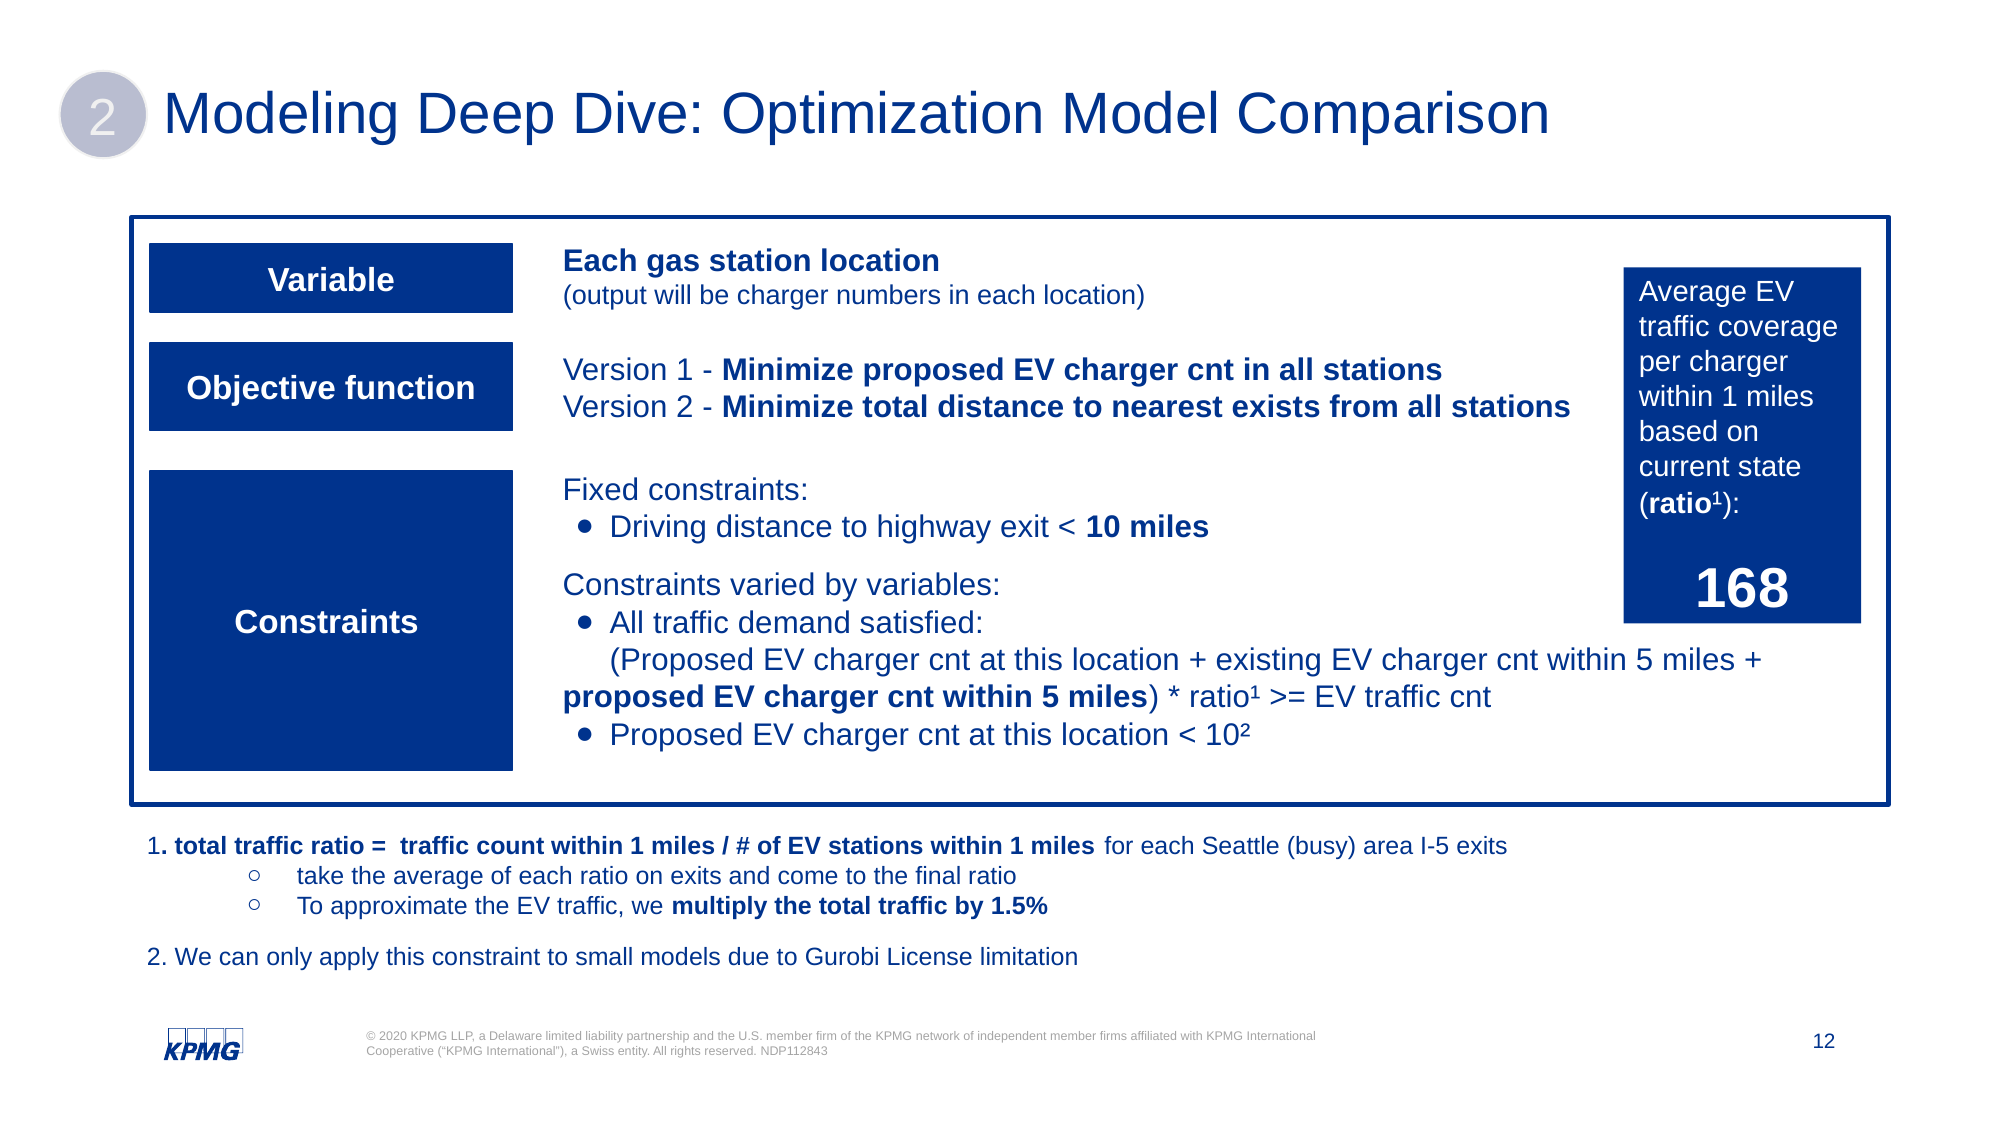

# Modeling Deep Dive: Optimization Model Comparison
2

Each gas station location
(output will be charger numbers in each location)
Variable
Average EV traffic coverage per charger within 1 miles based on current state (ratio¹):
168
Version 1 - Minimize proposed EV charger cnt in all stations
Version 2 - Minimize total distance to nearest exists from all stations
Objective function
Fixed constraints:
Driving distance to highway exit < 10 miles
Constraints varied by variables:
All traffic demand satisfied:
(Proposed EV charger cnt at this location + existing EV charger cnt within 5 miles +  proposed EV charger cnt within 5 miles) * ratio¹ >= EV traffic cnt
Proposed EV charger cnt at this location < 10²
Constraints
1. total traffic ratio =  traffic count within 1 miles / # of EV stations within 1 miles for each Seattle (busy) area I-5 exits
take the average of each ratio on exits and come to the final ratio
To approximate the EV traffic, we multiply the total traffic by 1.5%
2. We can only apply this constraint to small models due to Gurobi License limitation